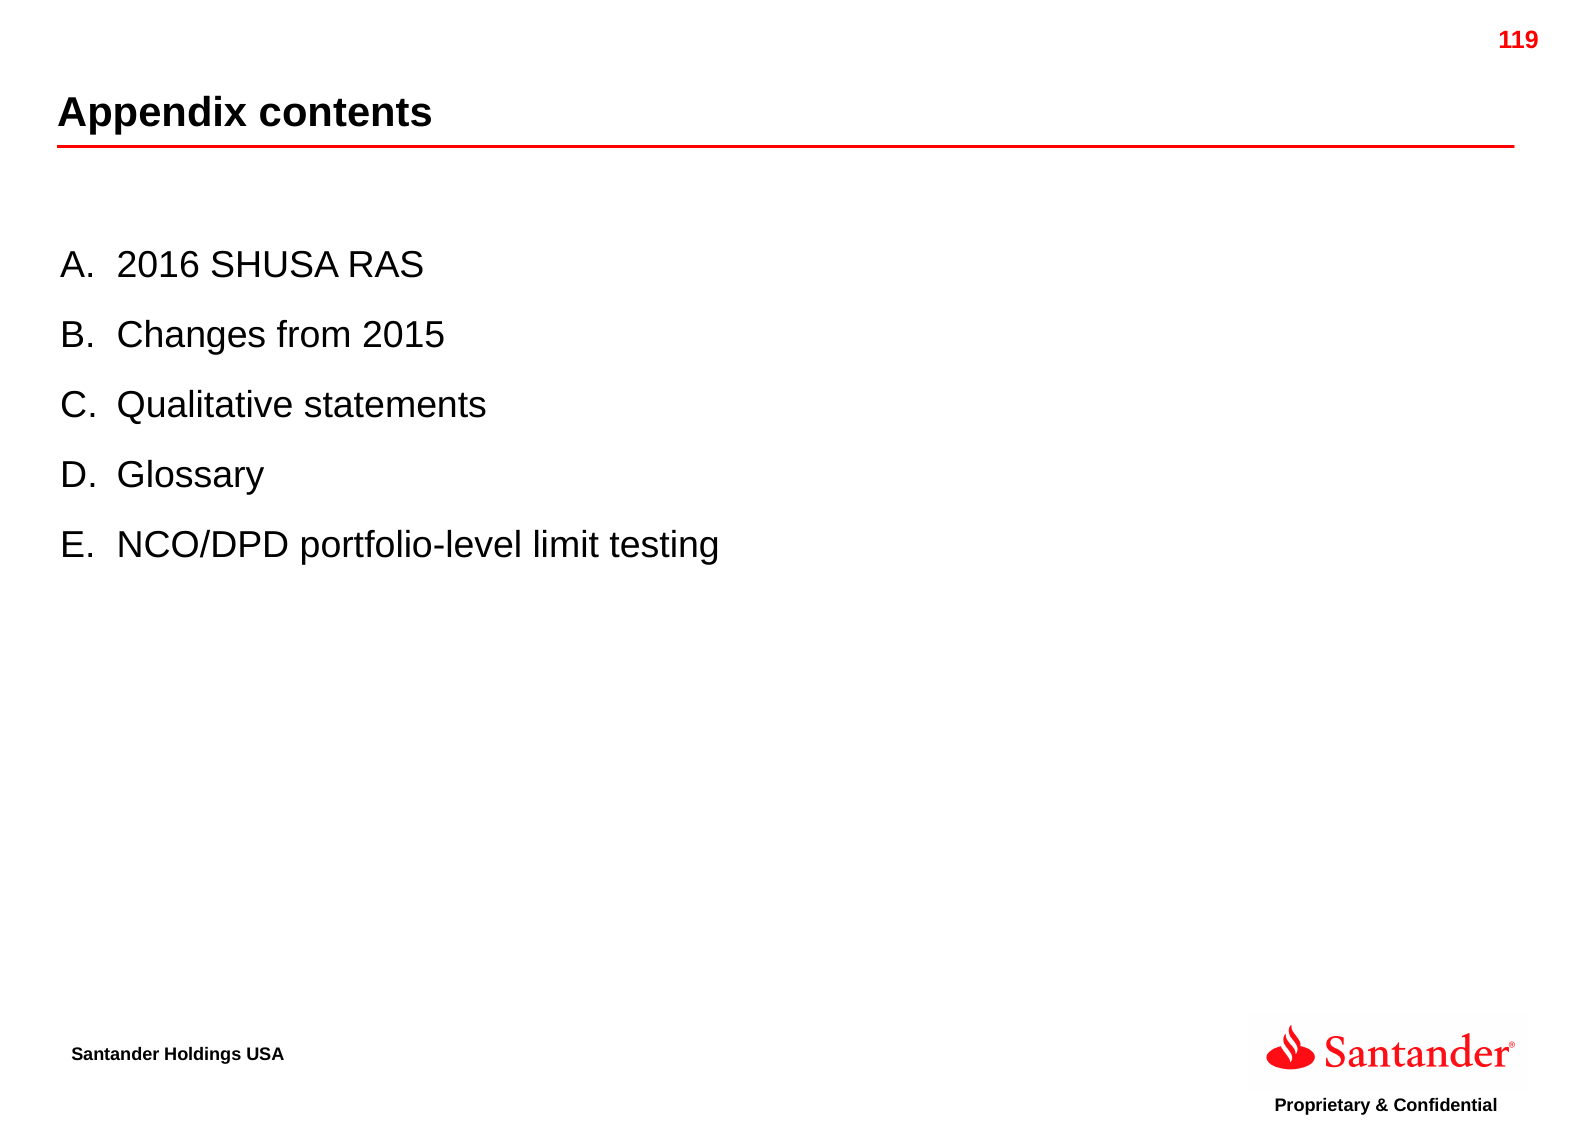

Appendix contents
2016 SHUSA RAS
Changes from 2015
Qualitative statements
Glossary
NCO/DPD portfolio-level limit testing